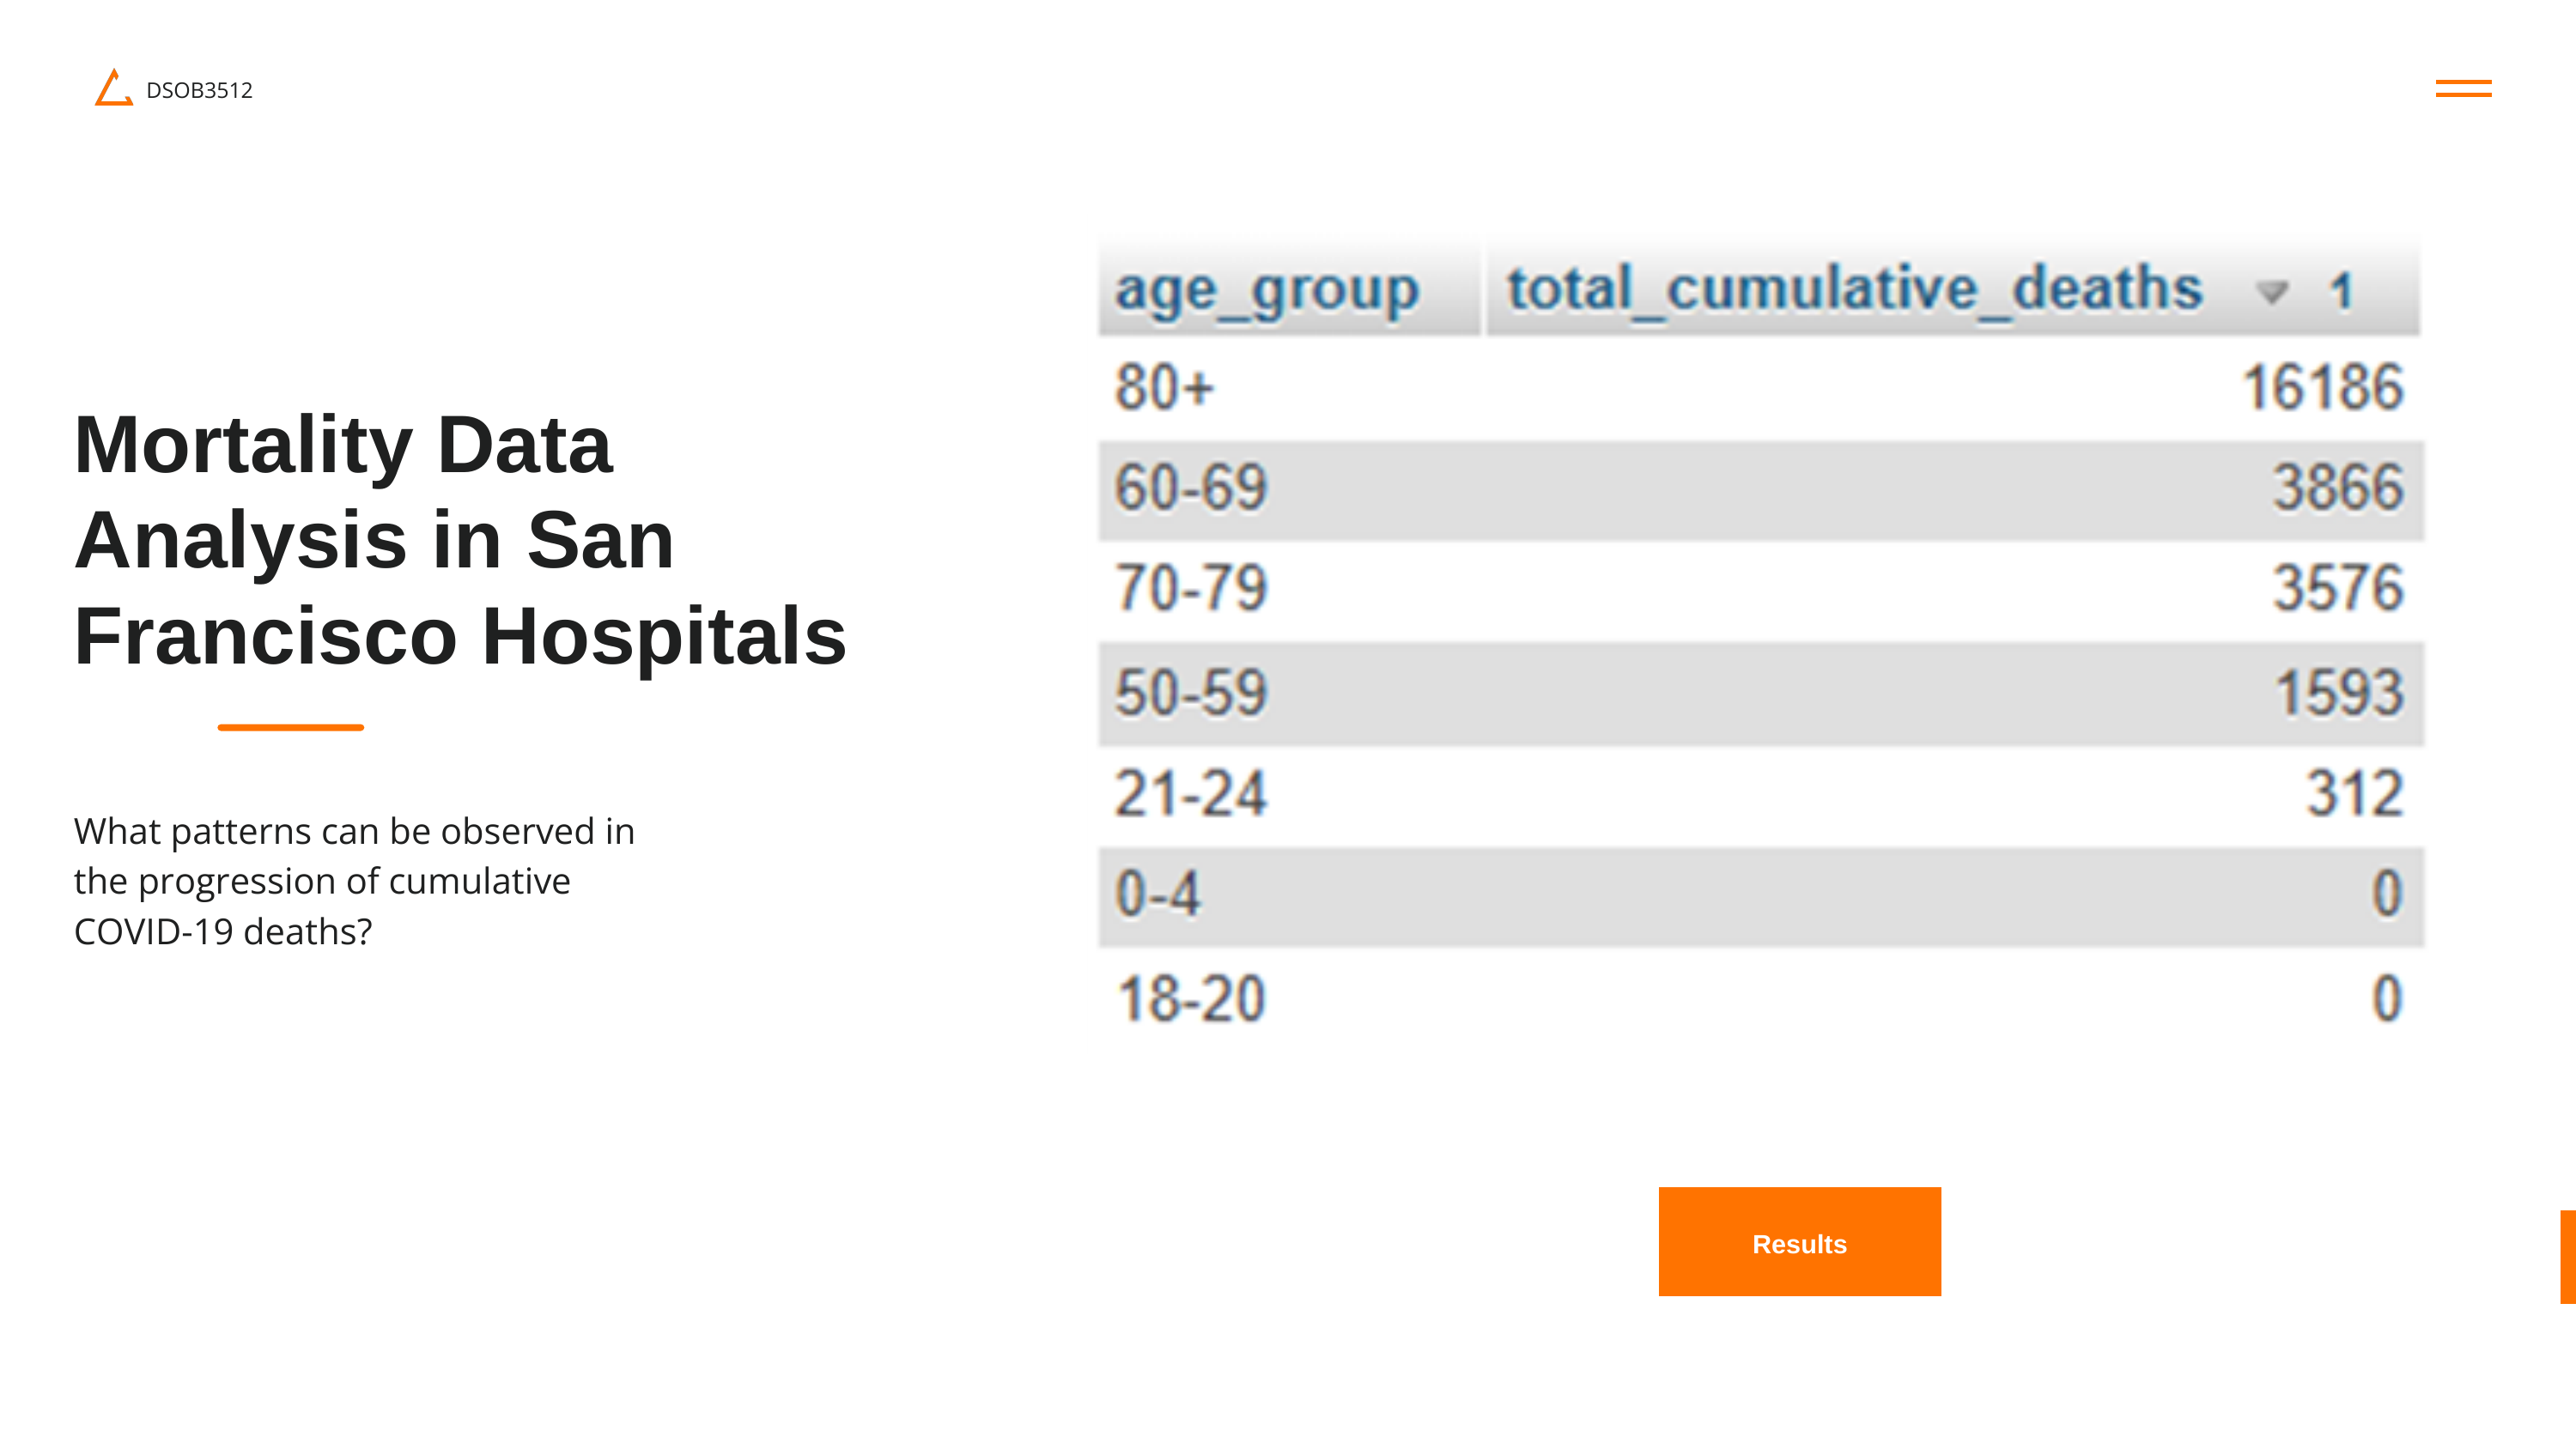

DSOB3512

Mortality Data Analysis in San Francisco Hospitals

What patterns can be observed in the progression of cumulative COVID-19 deaths?

Results